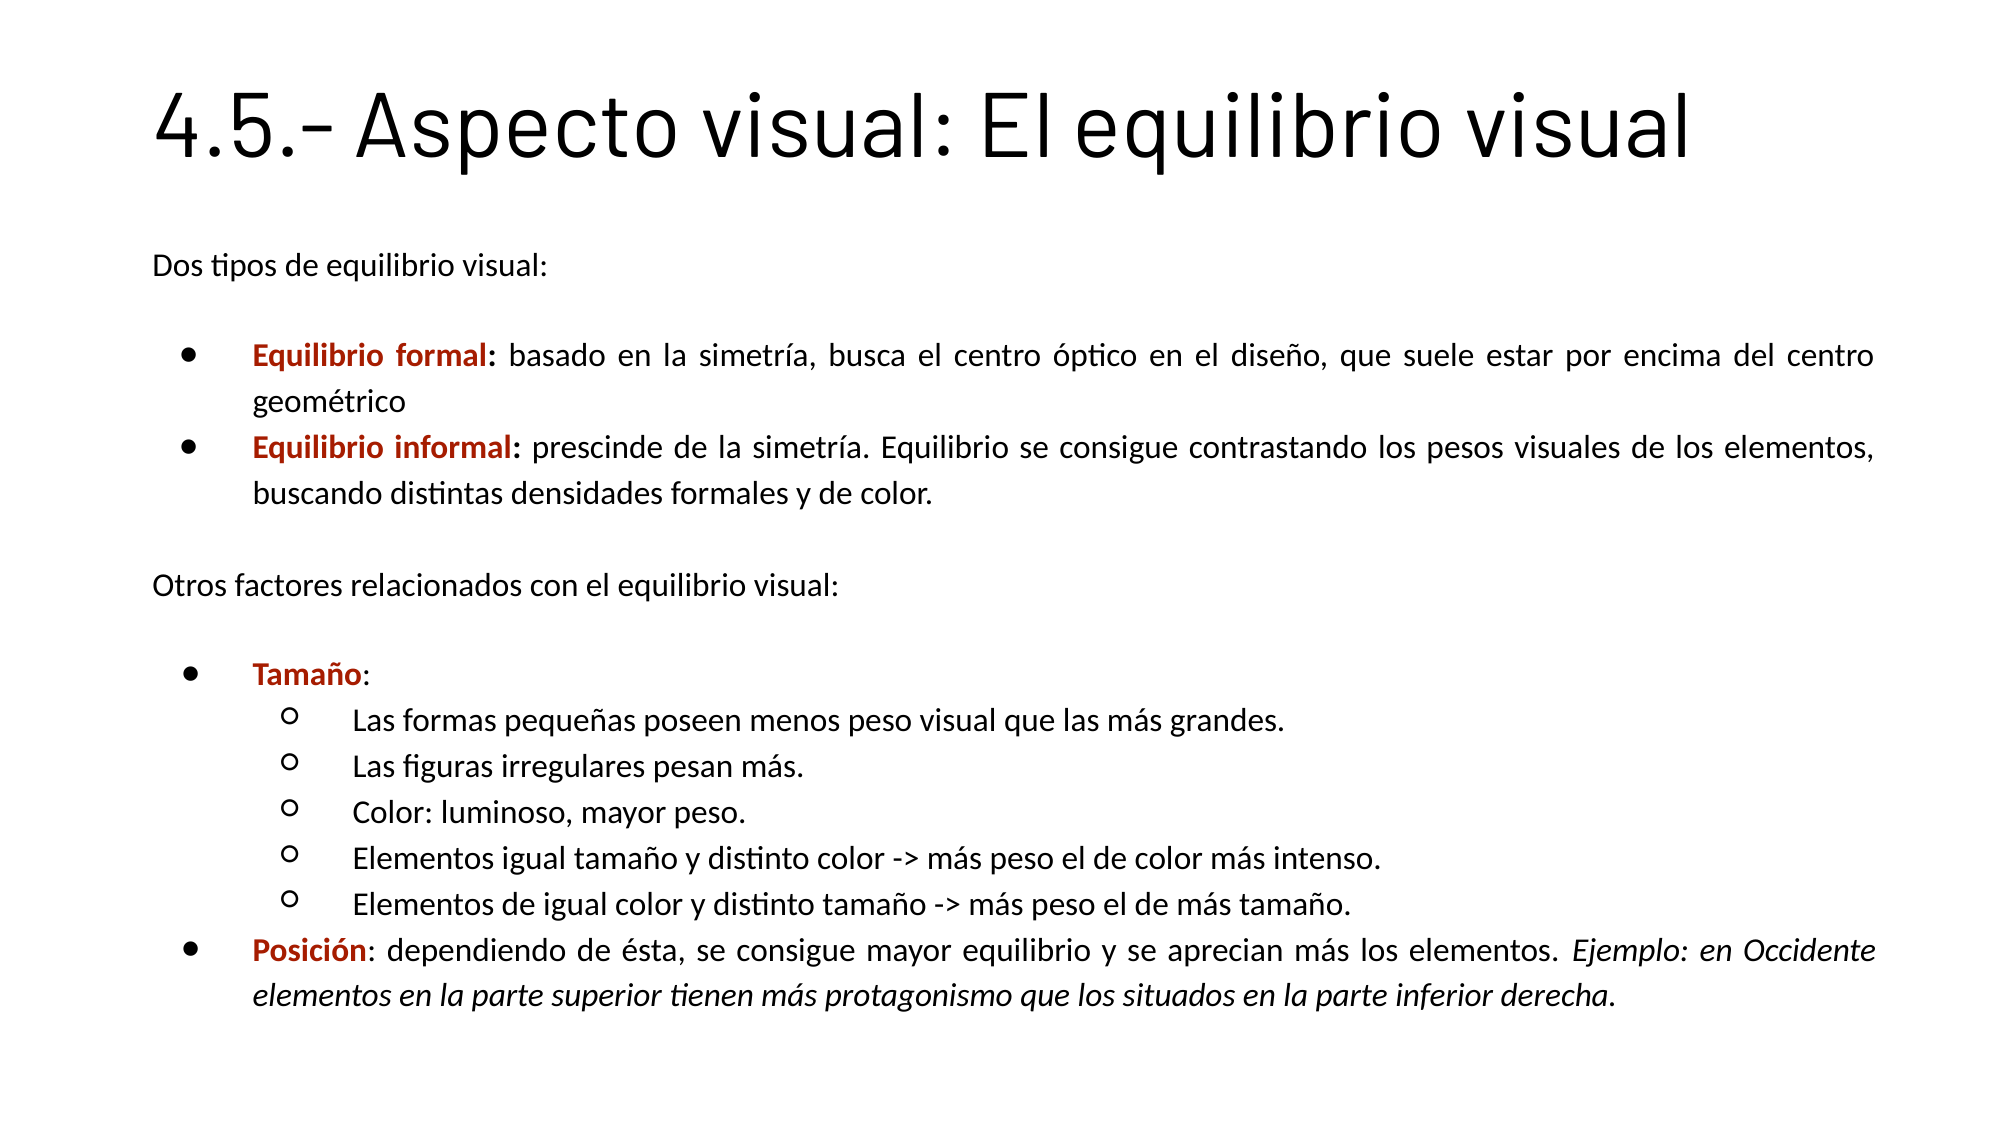

# 4.5.- Aspecto visual: El equilibrio visual
Dos tipos de equilibrio visual:
Equilibrio formal: basado en la simetría, busca el centro óptico en el diseño, que suele estar por encima del centro geométrico
Equilibrio informal: prescinde de la simetría. Equilibrio se consigue contrastando los pesos visuales de los elementos, buscando distintas densidades formales y de color.

Otros factores relacionados con el equilibrio visual:
Tamaño:
Las formas pequeñas poseen menos peso visual que las más grandes.
Las figuras irregulares pesan más.
Color: luminoso, mayor peso.
Elementos igual tamaño y distinto color -> más peso el de color más intenso.
Elementos de igual color y distinto tamaño -> más peso el de más tamaño.
Posición: dependiendo de ésta, se consigue mayor equilibrio y se aprecian más los elementos. Ejemplo: en Occidente elementos en la parte superior tienen más protagonismo que los situados en la parte inferior derecha.